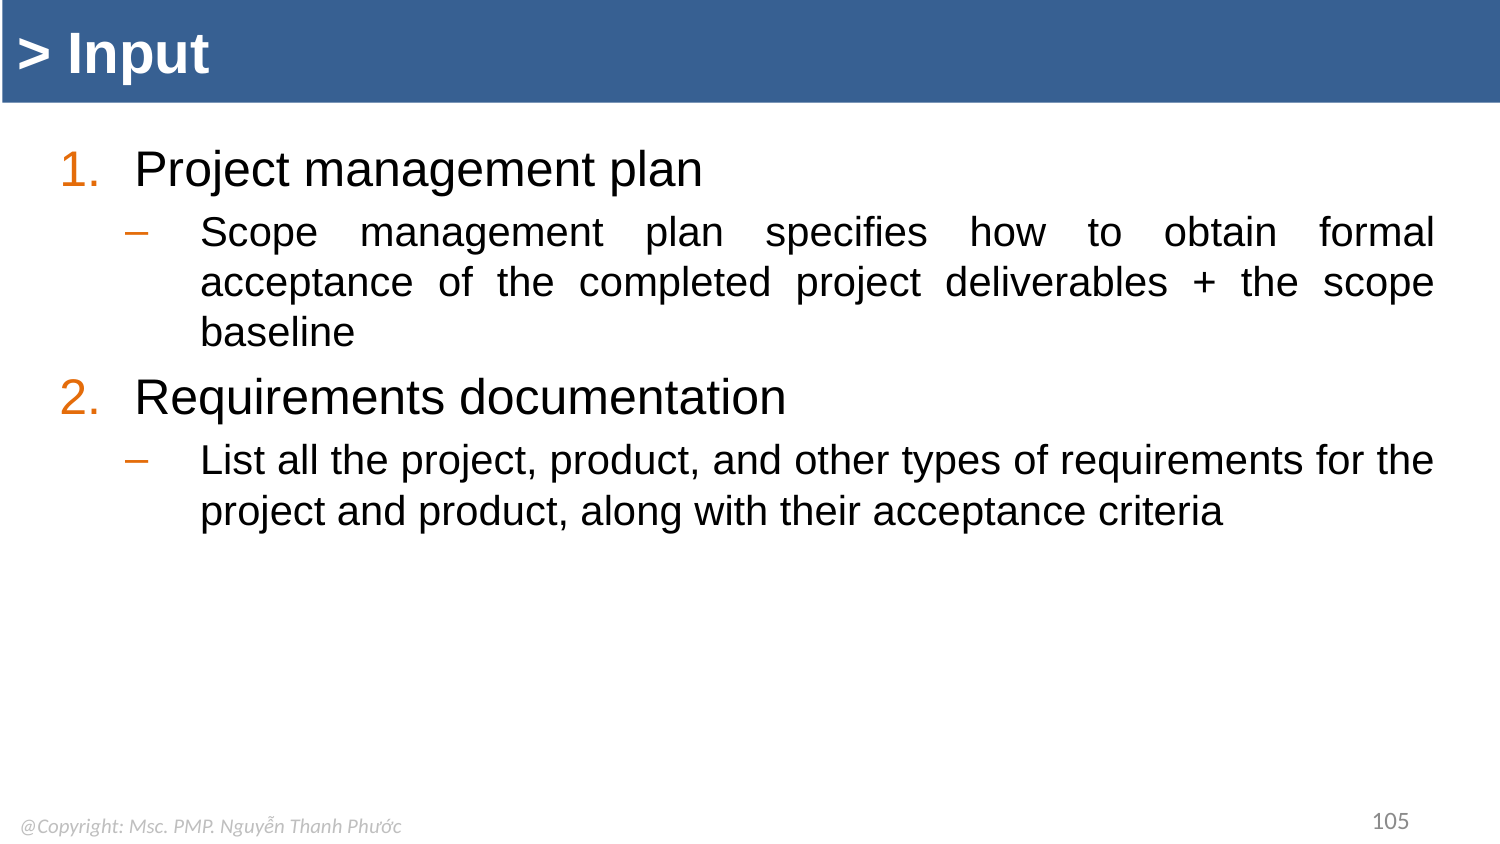

# > Input
Project management plan
Scope management plan specifies how to obtain formal acceptance of the completed project deliverables + the scope baseline
Requirements documentation
List all the project, product, and other types of requirements for the project and product, along with their acceptance criteria

105